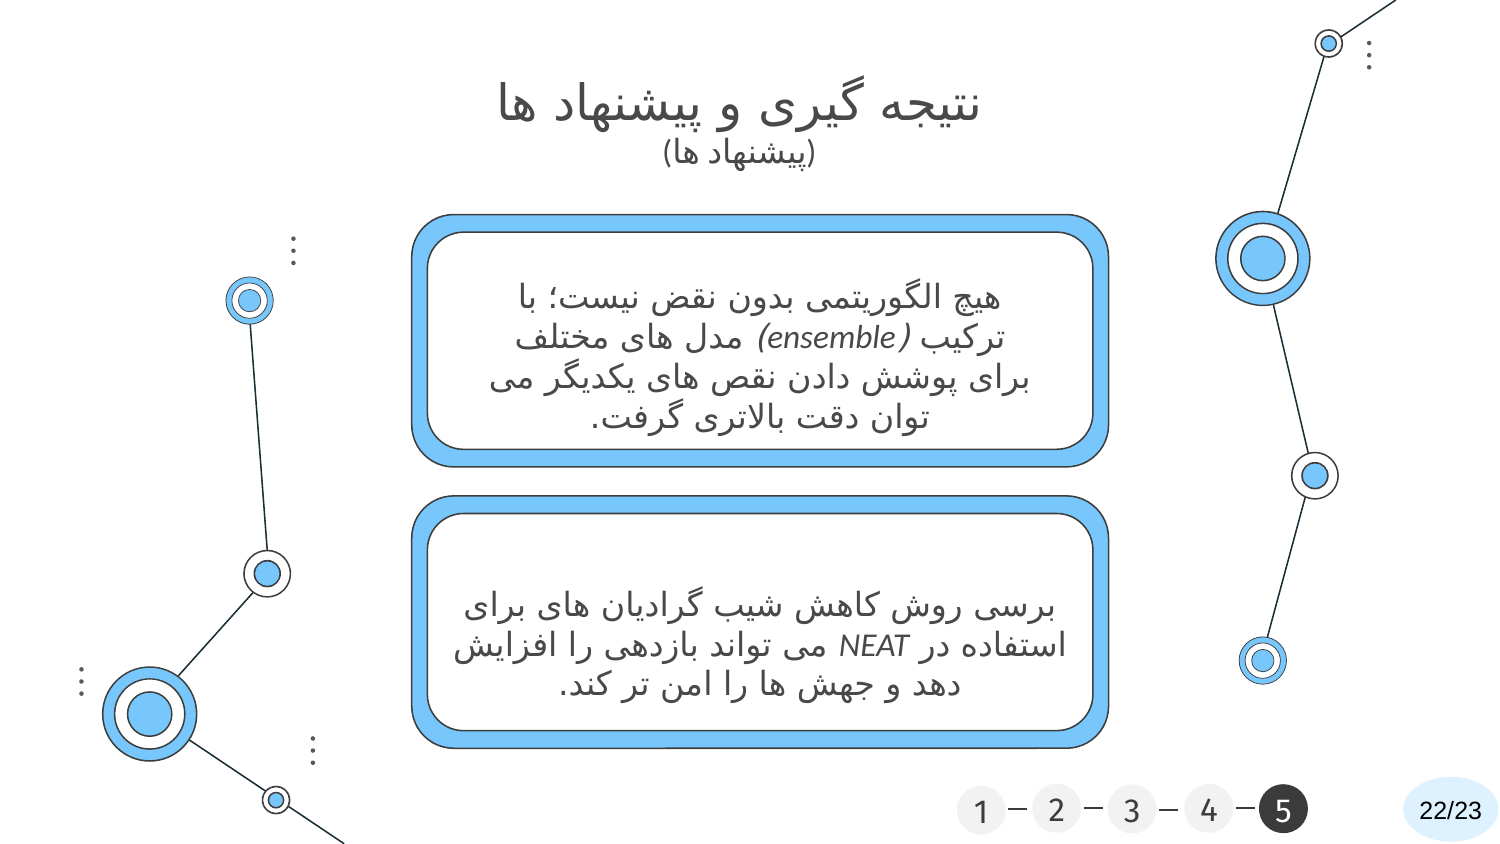

نتیجه گیری و پیشنهاد ها
(پیشنهاد ها)

هیچ الگوریتمی بدون نقض نیست؛ با ترکیب (ensemble) مدل های مختلف برای پوشش دادن نقص های یکدیگر می توان دقت بالاتری گرفت.

برسی روش کاهش شیب گرادیان های برای استفاده در NEAT می تواند بازدهی را افزایش دهد و جهش ها را امن تر کند.
22/23
2
4
5
3
1